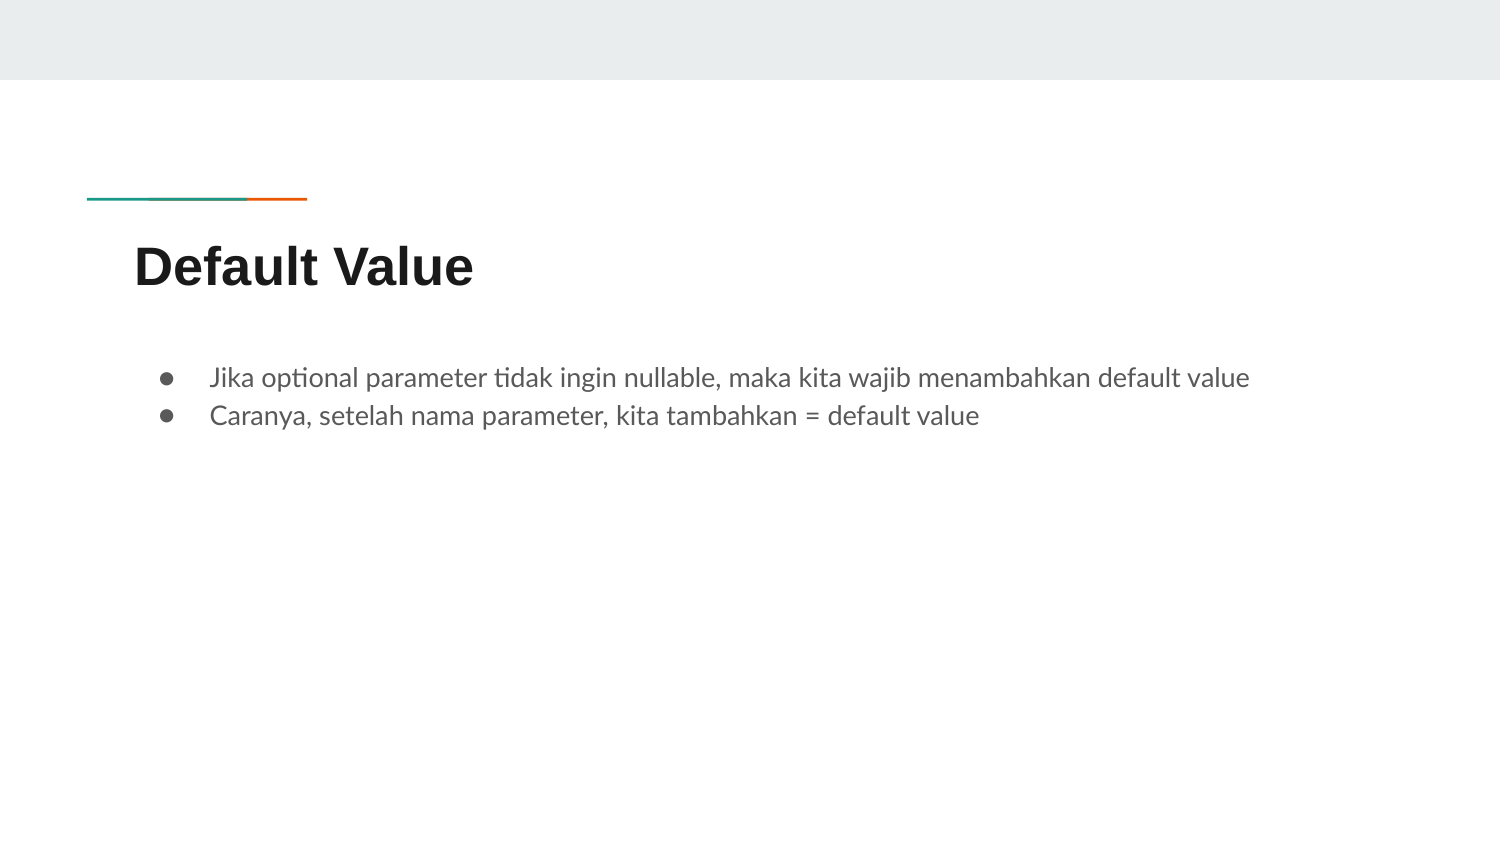

# Default Value
Jika optional parameter tidak ingin nullable, maka kita wajib menambahkan default value
Caranya, setelah nama parameter, kita tambahkan = default value